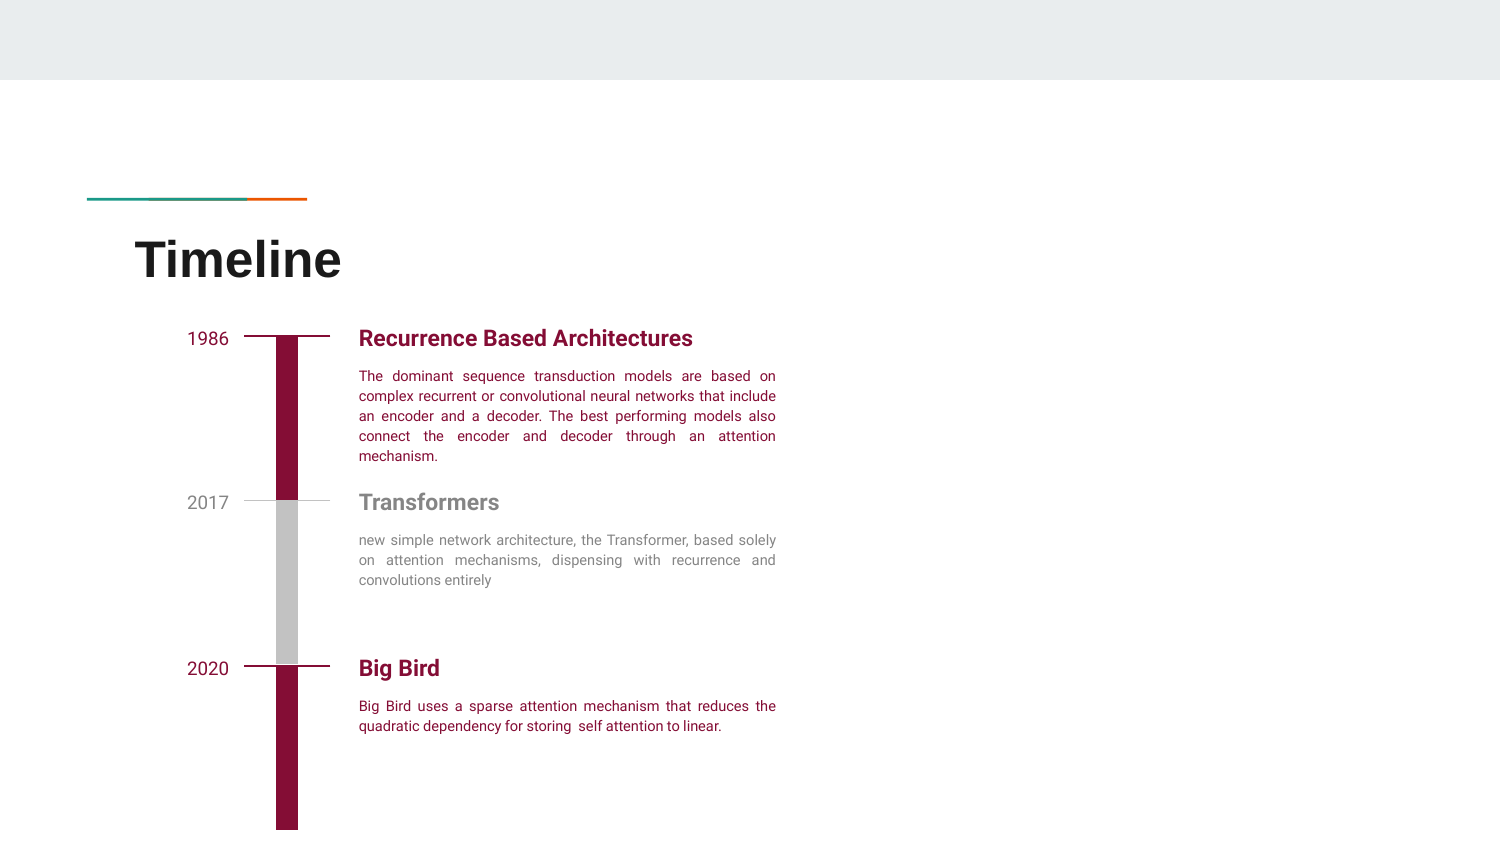

# Timeline
Recurrence Based Architectures
1986

The dominant sequence transduction models are based on complex recurrent or convolutional neural networks that include an encoder and a decoder. The best performing models also connect the encoder and decoder through an attention mechanism.
Transformers
2017

new simple network architecture, the Transformer, based solely on attention mechanisms, dispensing with recurrence and convolutions entirely
Big Bird
2020

Big Bird uses a sparse attention mechanism that reduces the quadratic dependency for storing  self attention to linear.